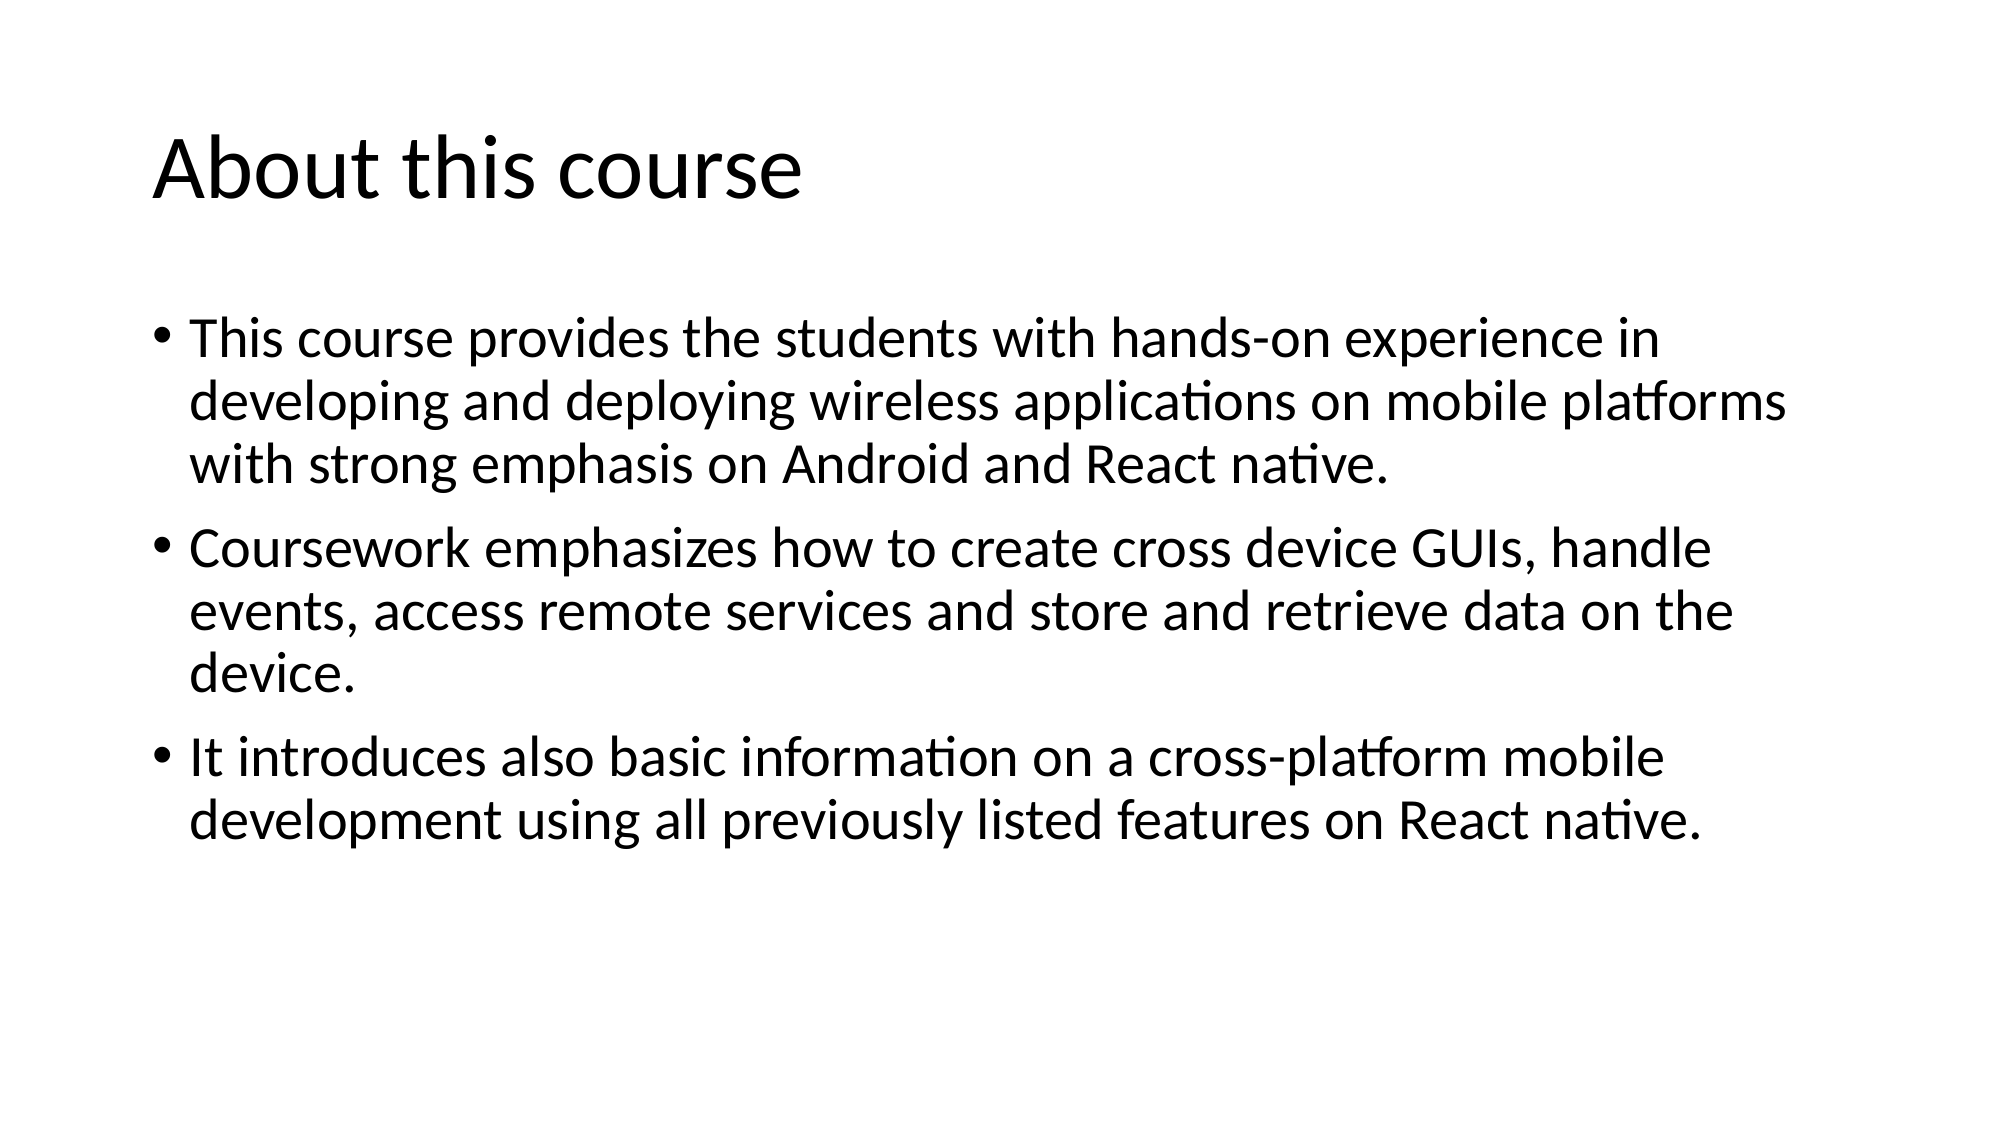

# About this course
This course provides the students with hands-on experience in developing and deploying wireless applications on mobile platforms with strong emphasis on Android and React native.
Coursework emphasizes how to create cross device GUIs, handle events, access remote services and store and retrieve data on the device.
It introduces also basic information on a cross-platform mobile development using all previously listed features on React native.